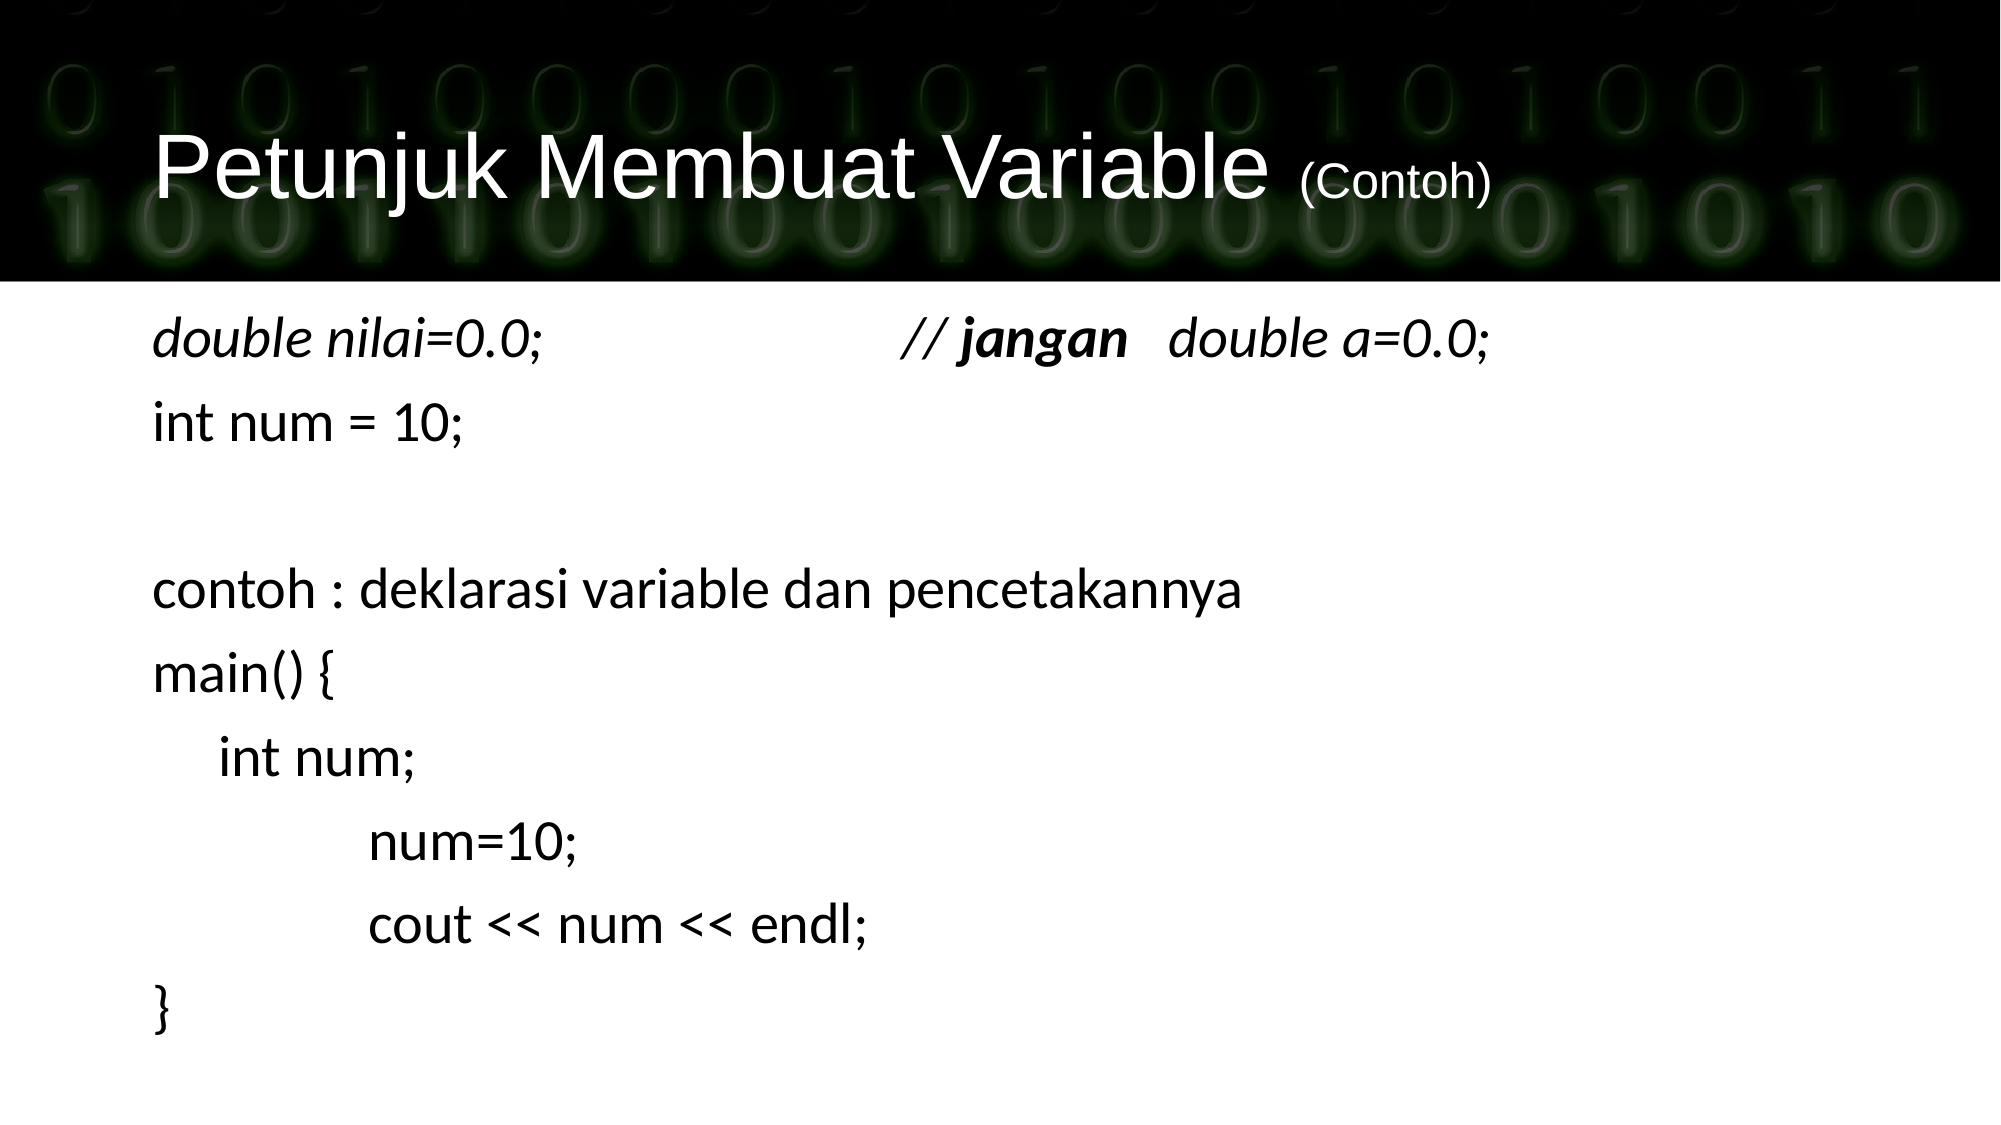

Petunjuk Membuat Variable (Contoh)
double nilai=0.0;      		// jangan   double a=0.0;
int num = 10;

contoh : deklarasi variable dan pencetakannya
main() {
     int num;
    	     num=10;
    	     cout << num << endl;
}